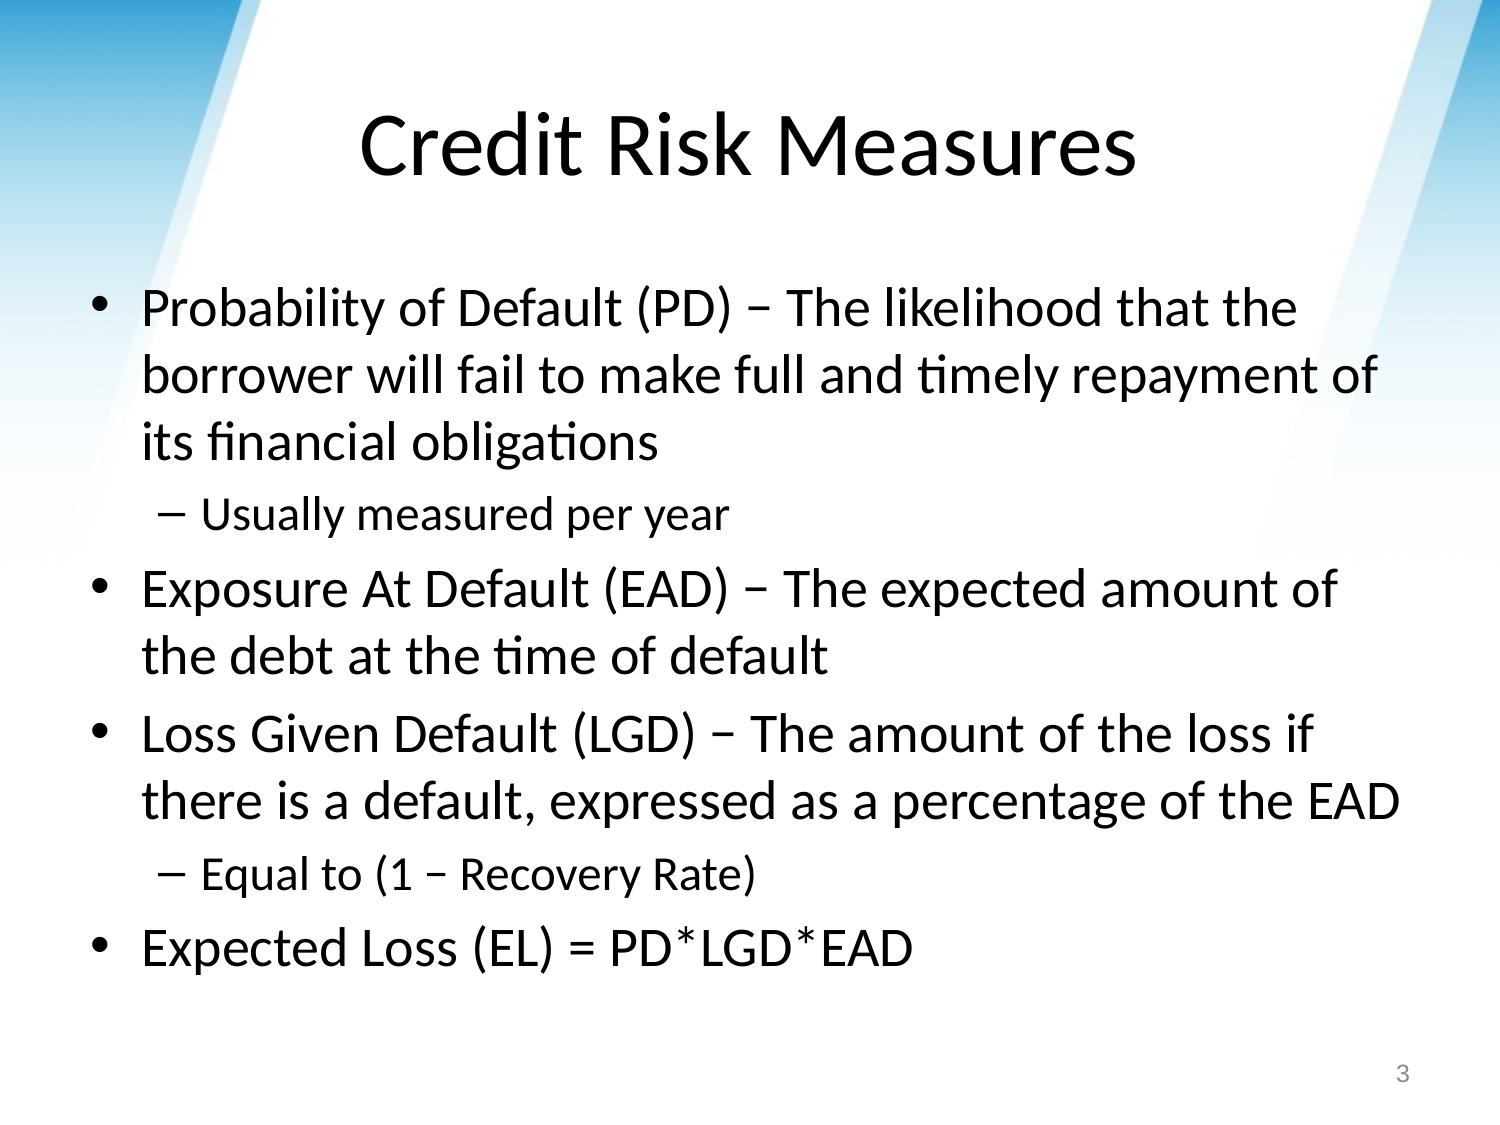

# Credit Risk Measures
Probability of Default (PD) − The likelihood that the borrower will fail to make full and timely repayment of its financial obligations
Usually measured per year
Exposure At Default (EAD) − The expected amount of the debt at the time of default
Loss Given Default (LGD) − The amount of the loss if there is a default, expressed as a percentage of the EAD
Equal to (1 − Recovery Rate)
Expected Loss (EL) = PD*LGD*EAD

3